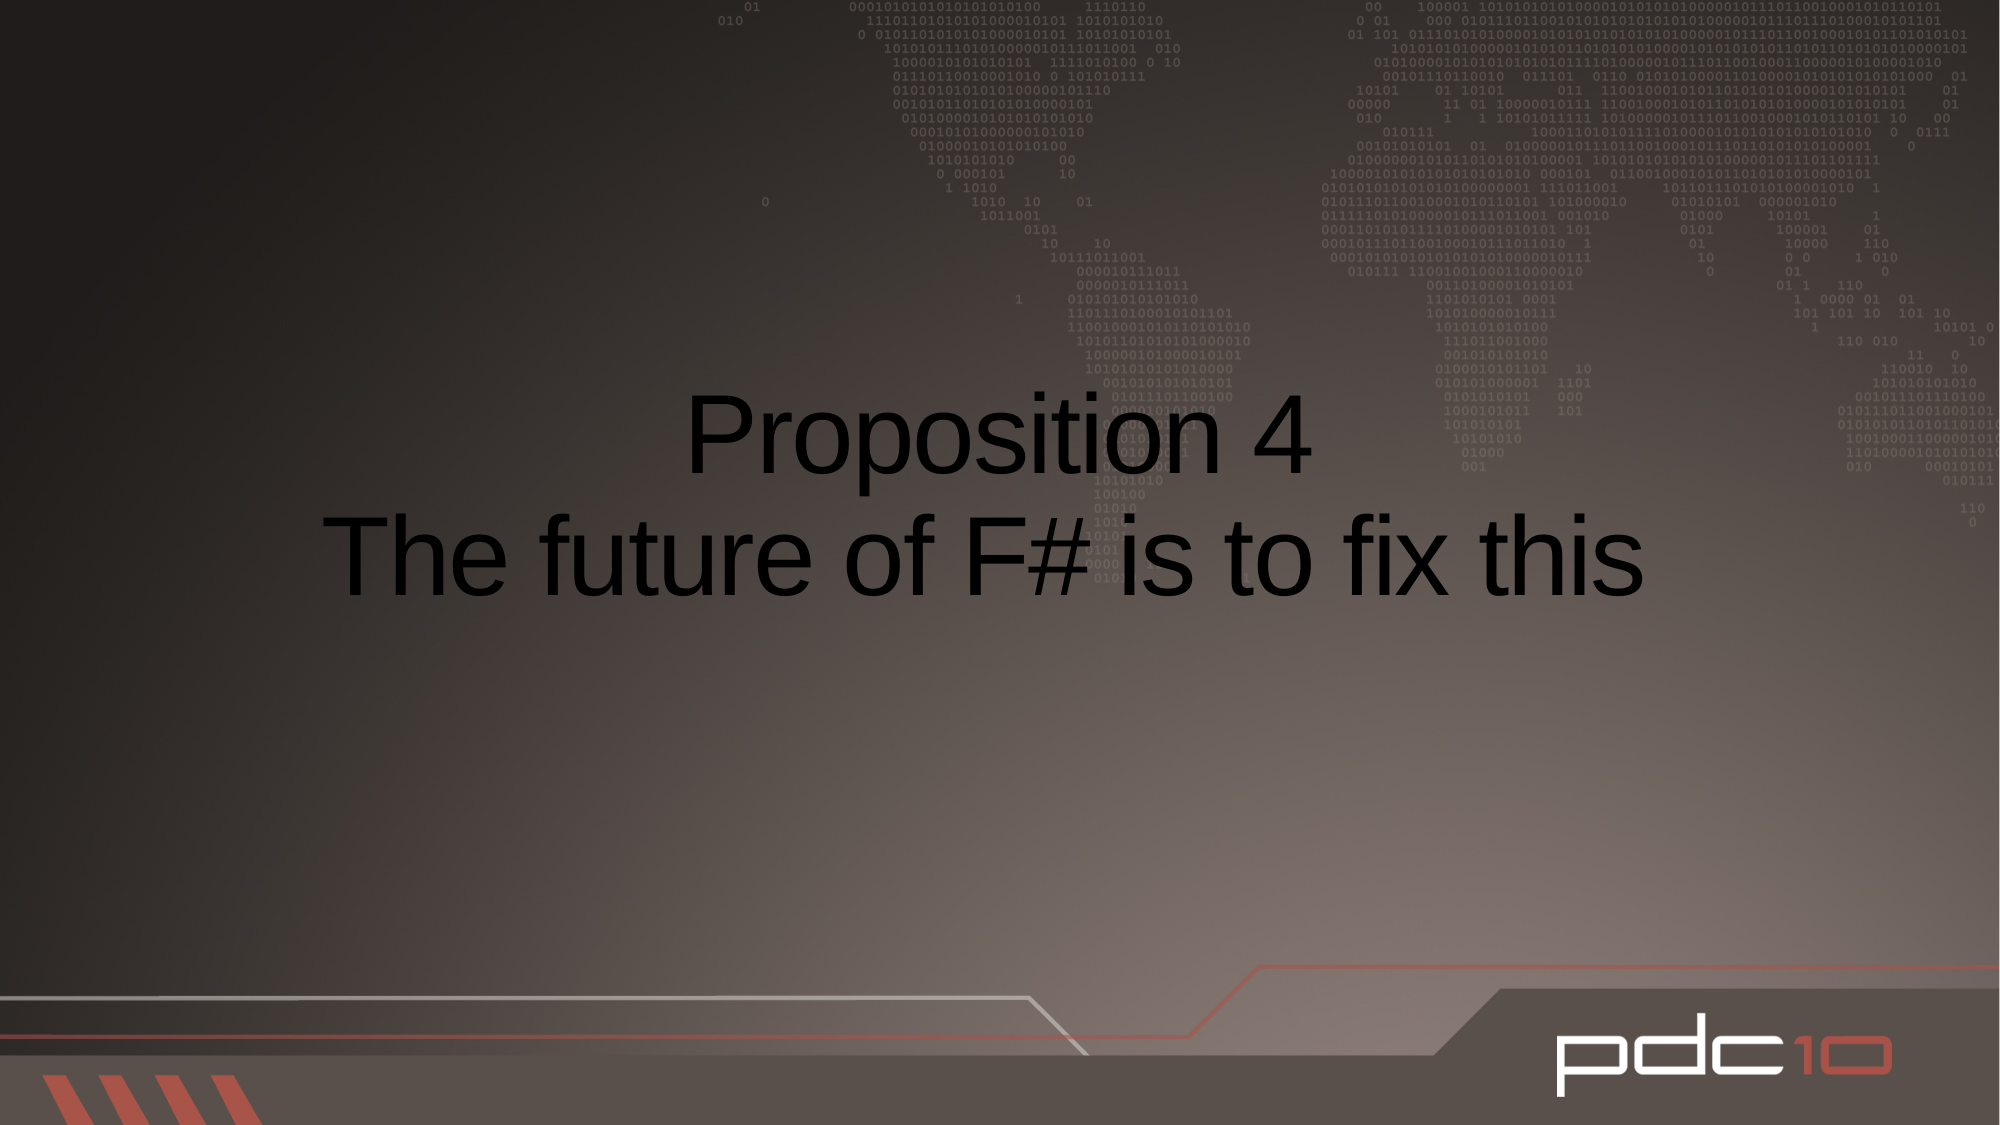

# Proposition 4 The future of F# is to fix this